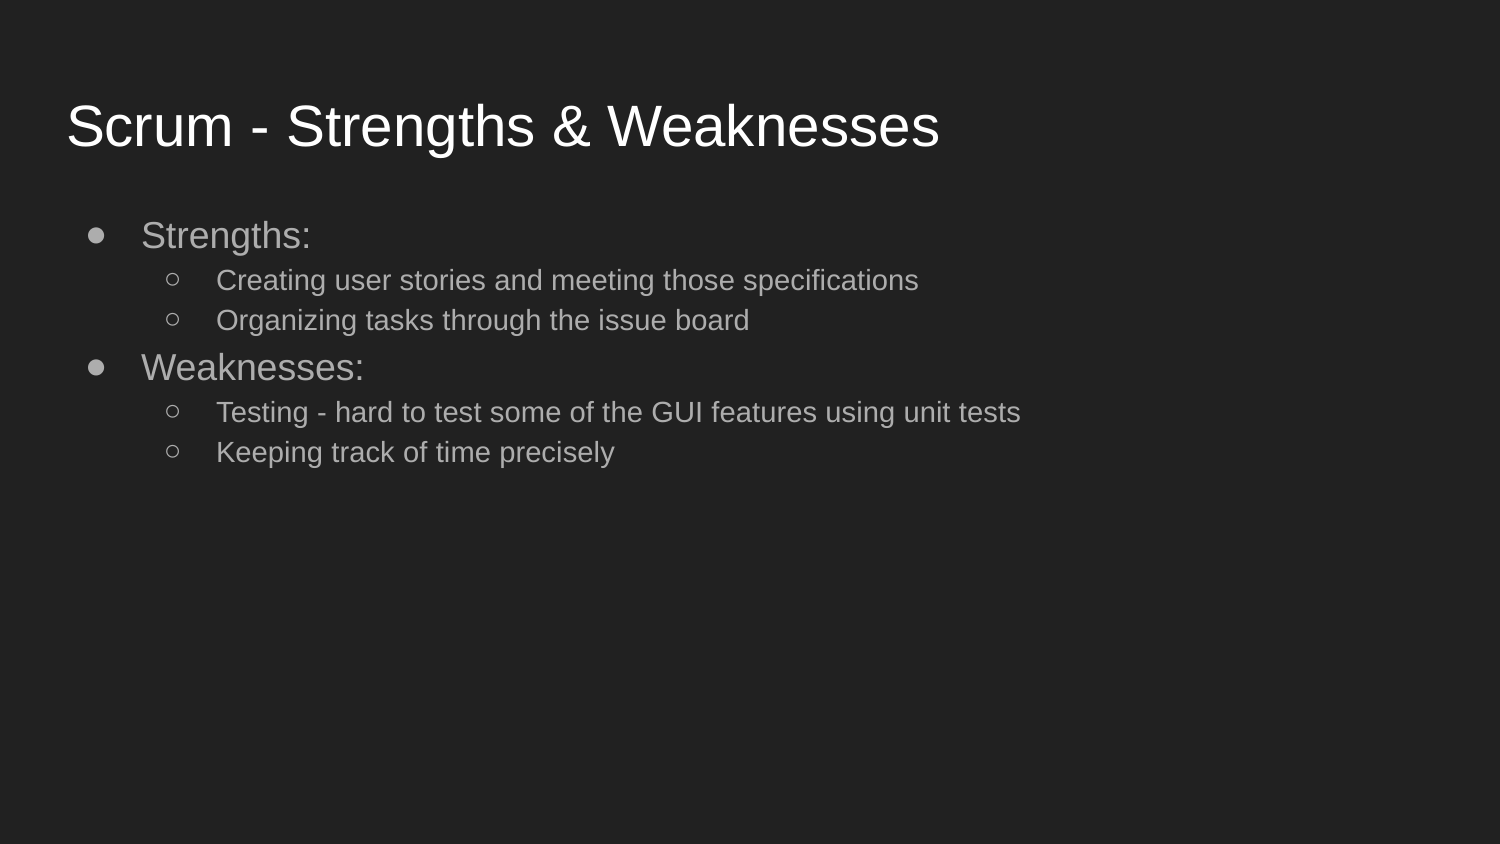

# Scrum - Strengths & Weaknesses
Strengths:
Creating user stories and meeting those specifications
Organizing tasks through the issue board
Weaknesses:
Testing - hard to test some of the GUI features using unit tests
Keeping track of time precisely